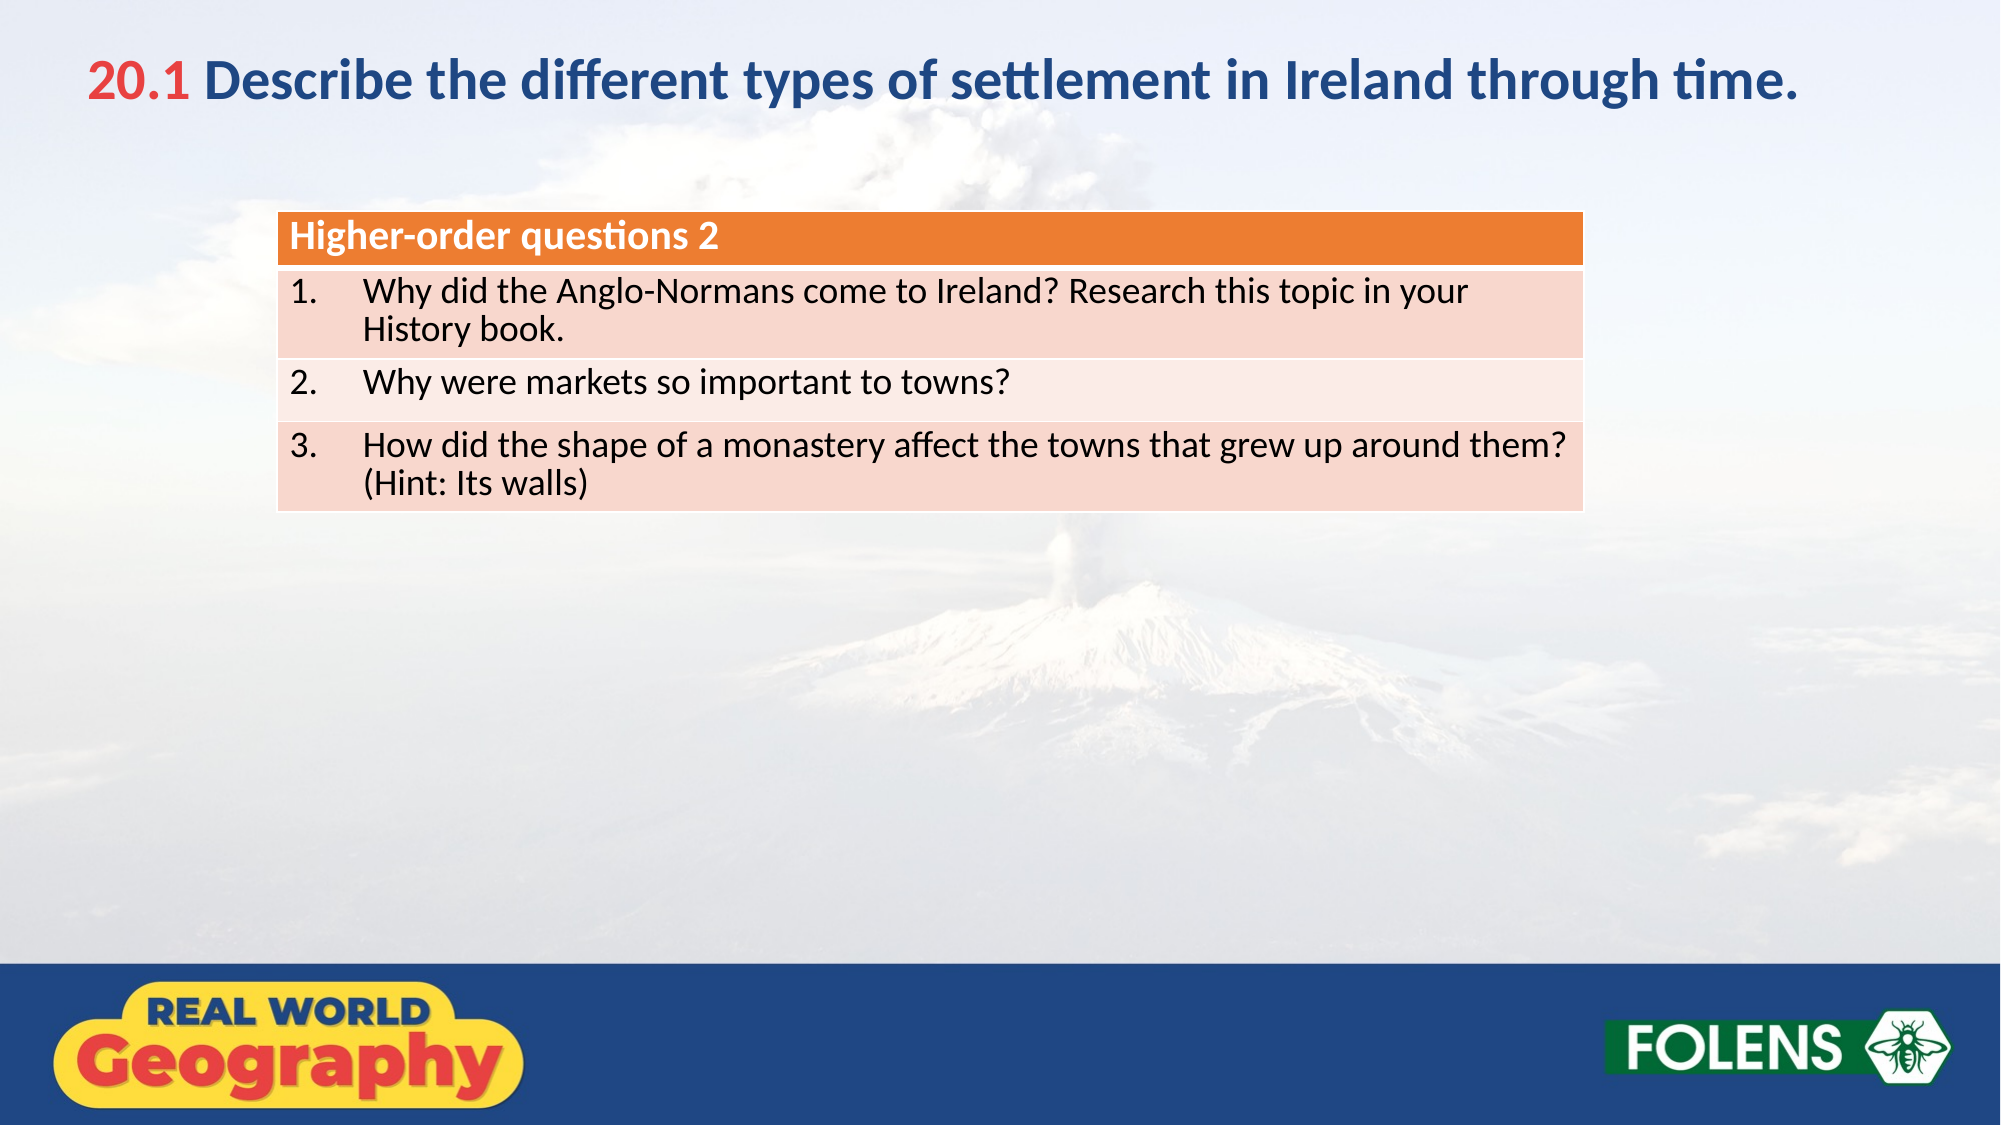

20.1 Describe the different types of settlement in Ireland through time.
| Higher-order questions 2 |
| --- |
| 1. Why did the Anglo-Normans come to Ireland? Research this topic in your History book. |
| 2. Why were markets so important to towns? |
| 3. How did the shape of a monastery affect the towns that grew up around them? (Hint: Its walls) |